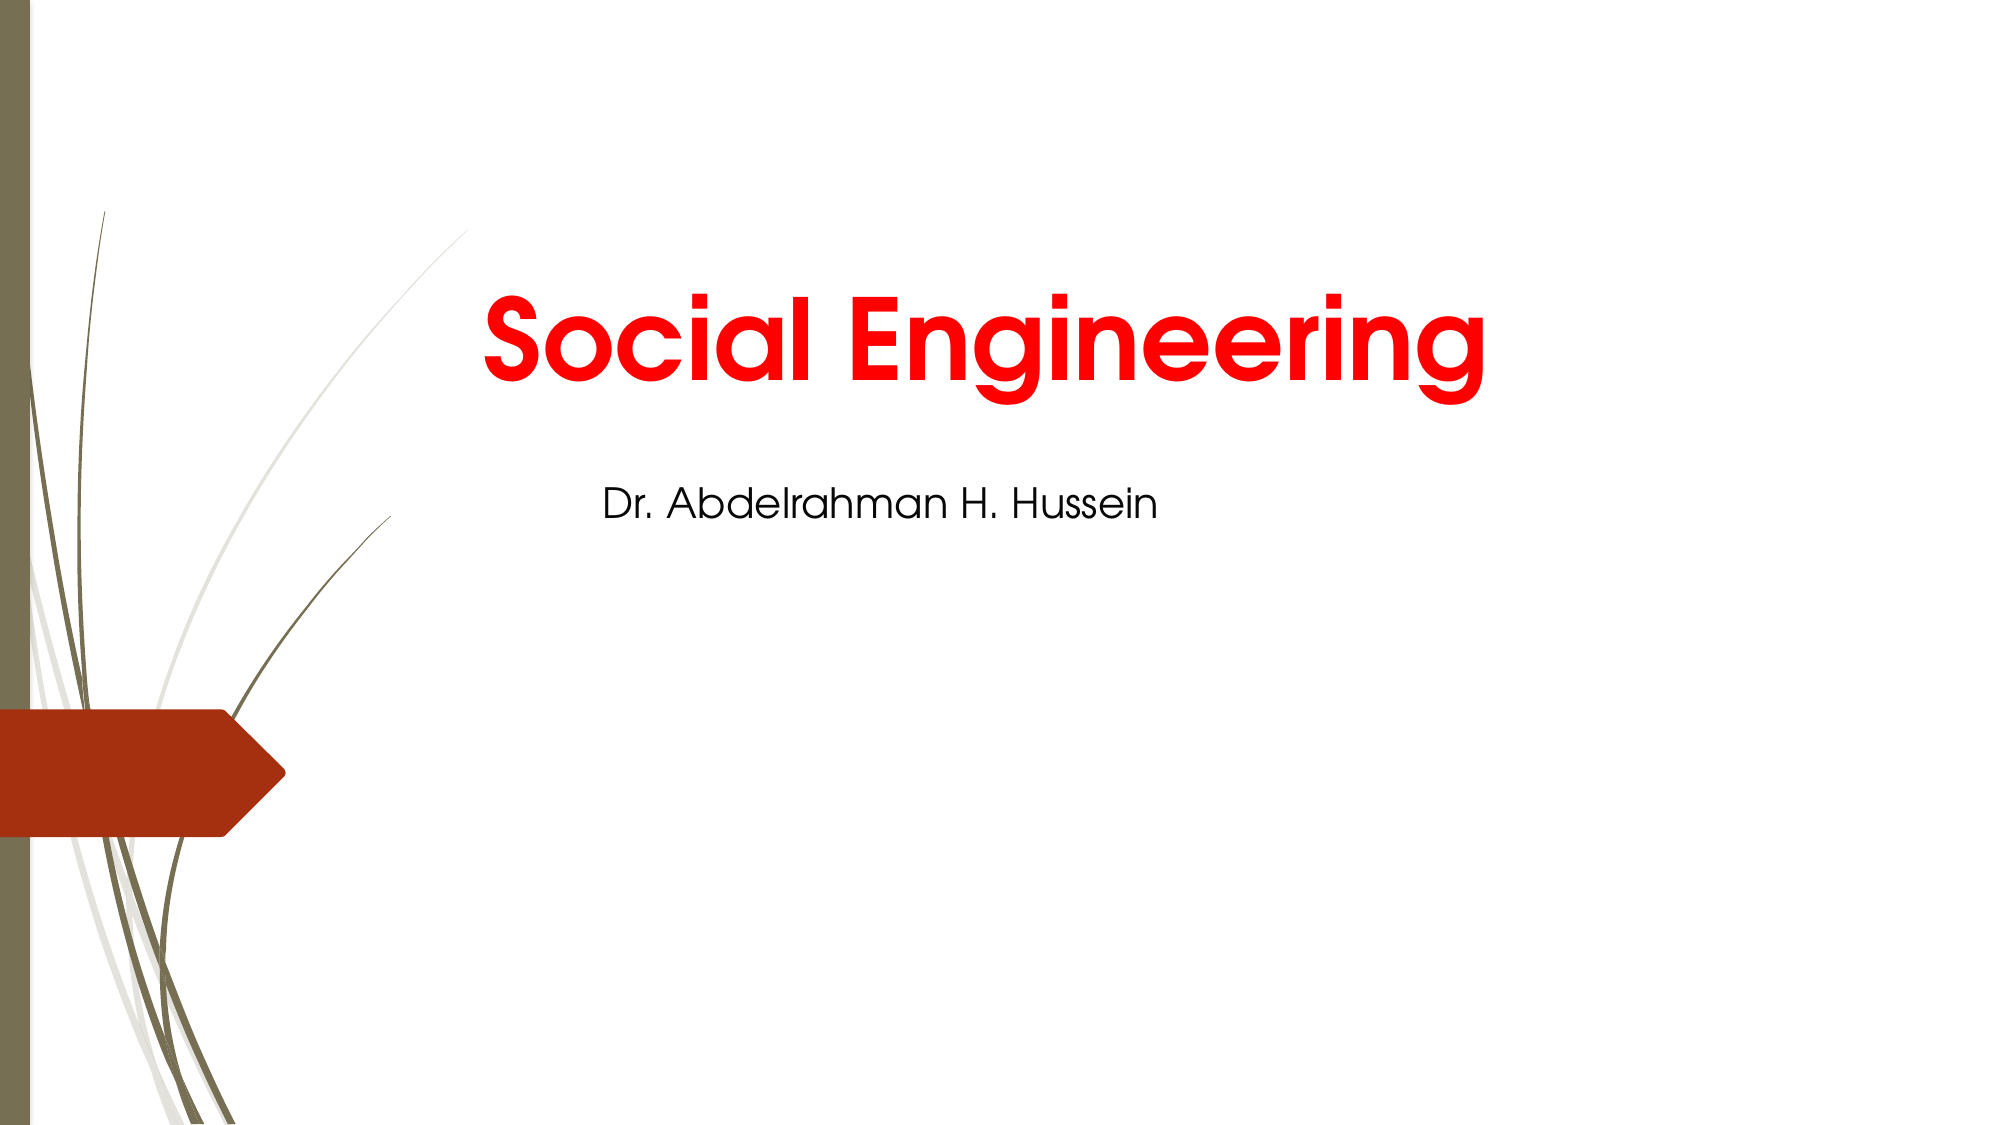

# Social Engineering
Dr. Abdelrahman H. Hussein